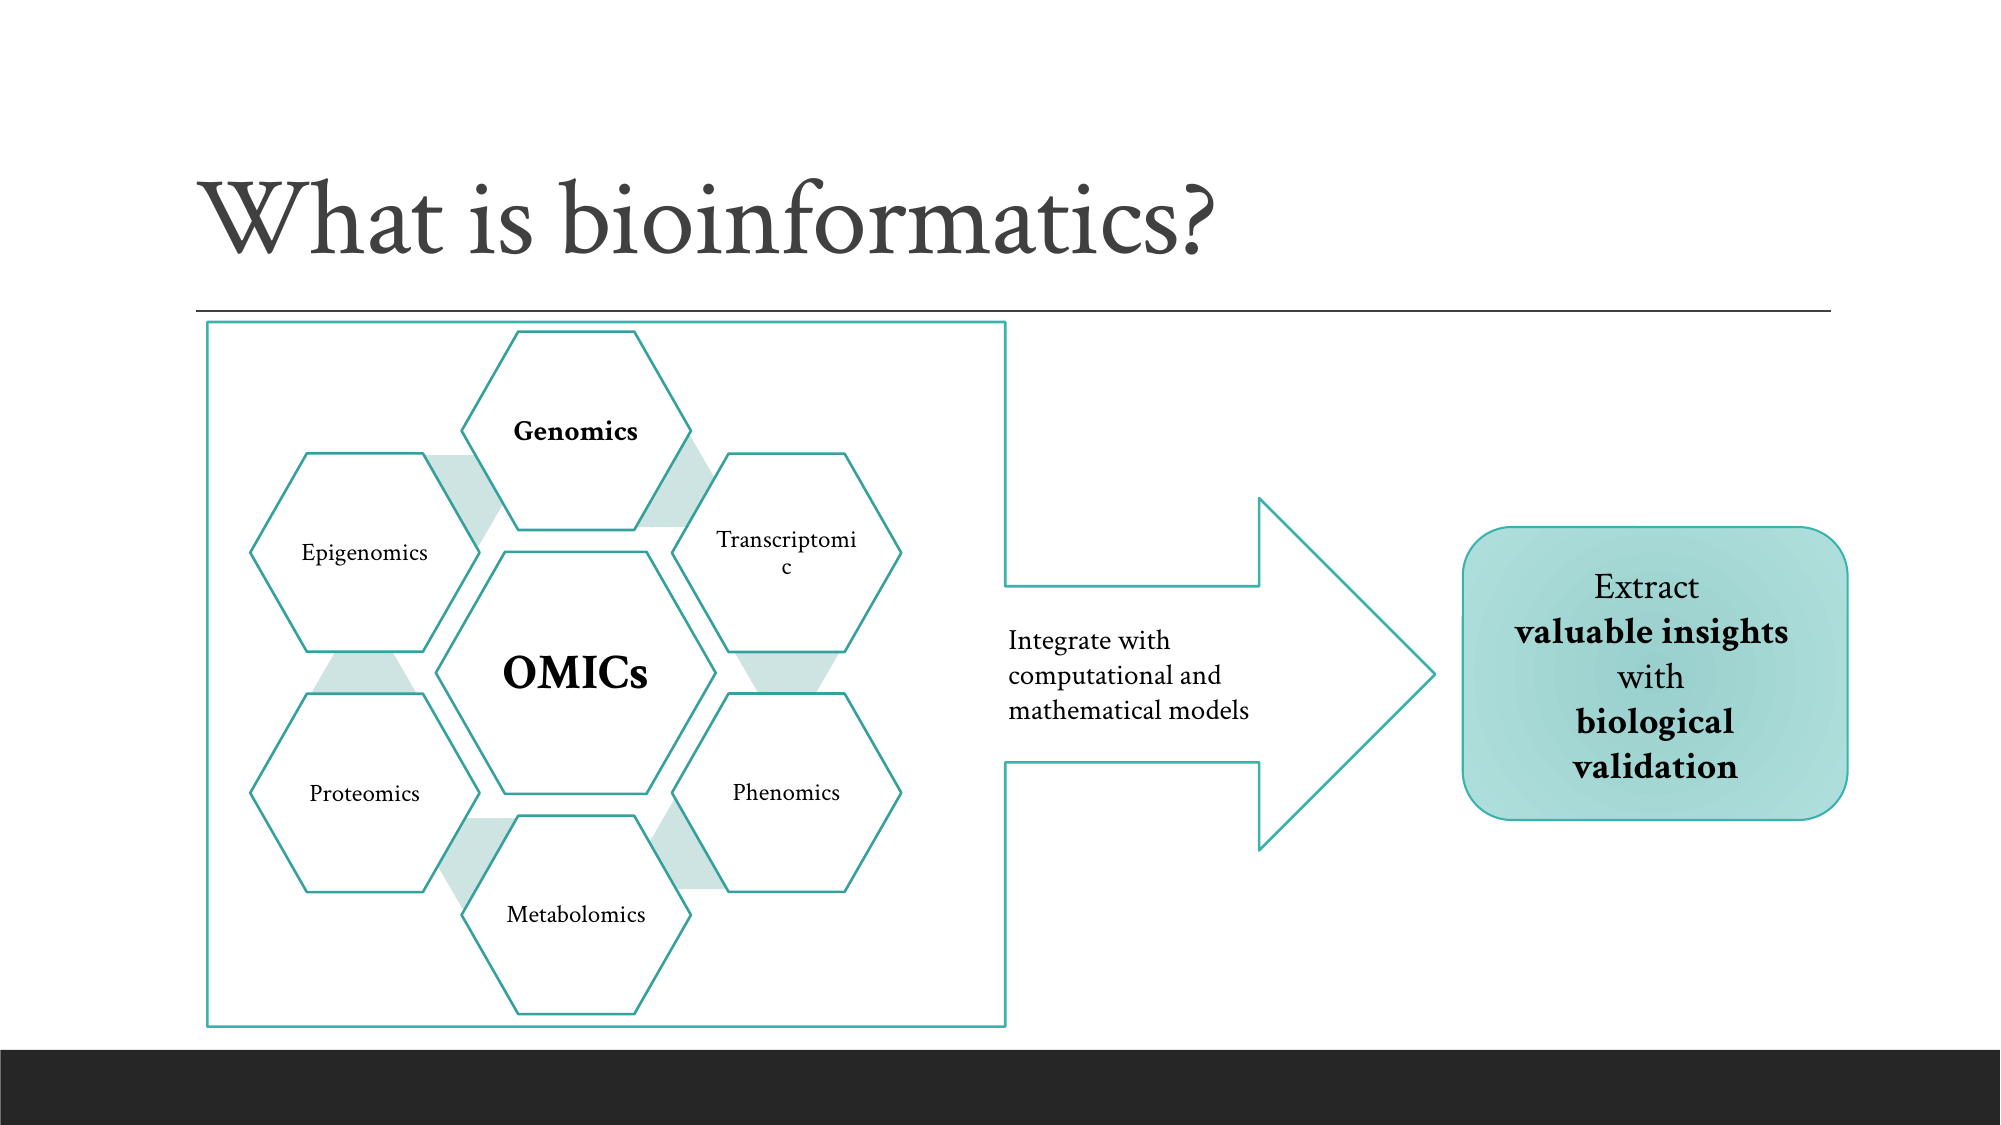

# What is bioinformatics?

OMICs
Genomics
Transcriptomic
Phenomics
Metabolomics
Proteomics
Epigenomics

Extract
valuable insights
with
biological validation
Integrate with computational and mathematical models